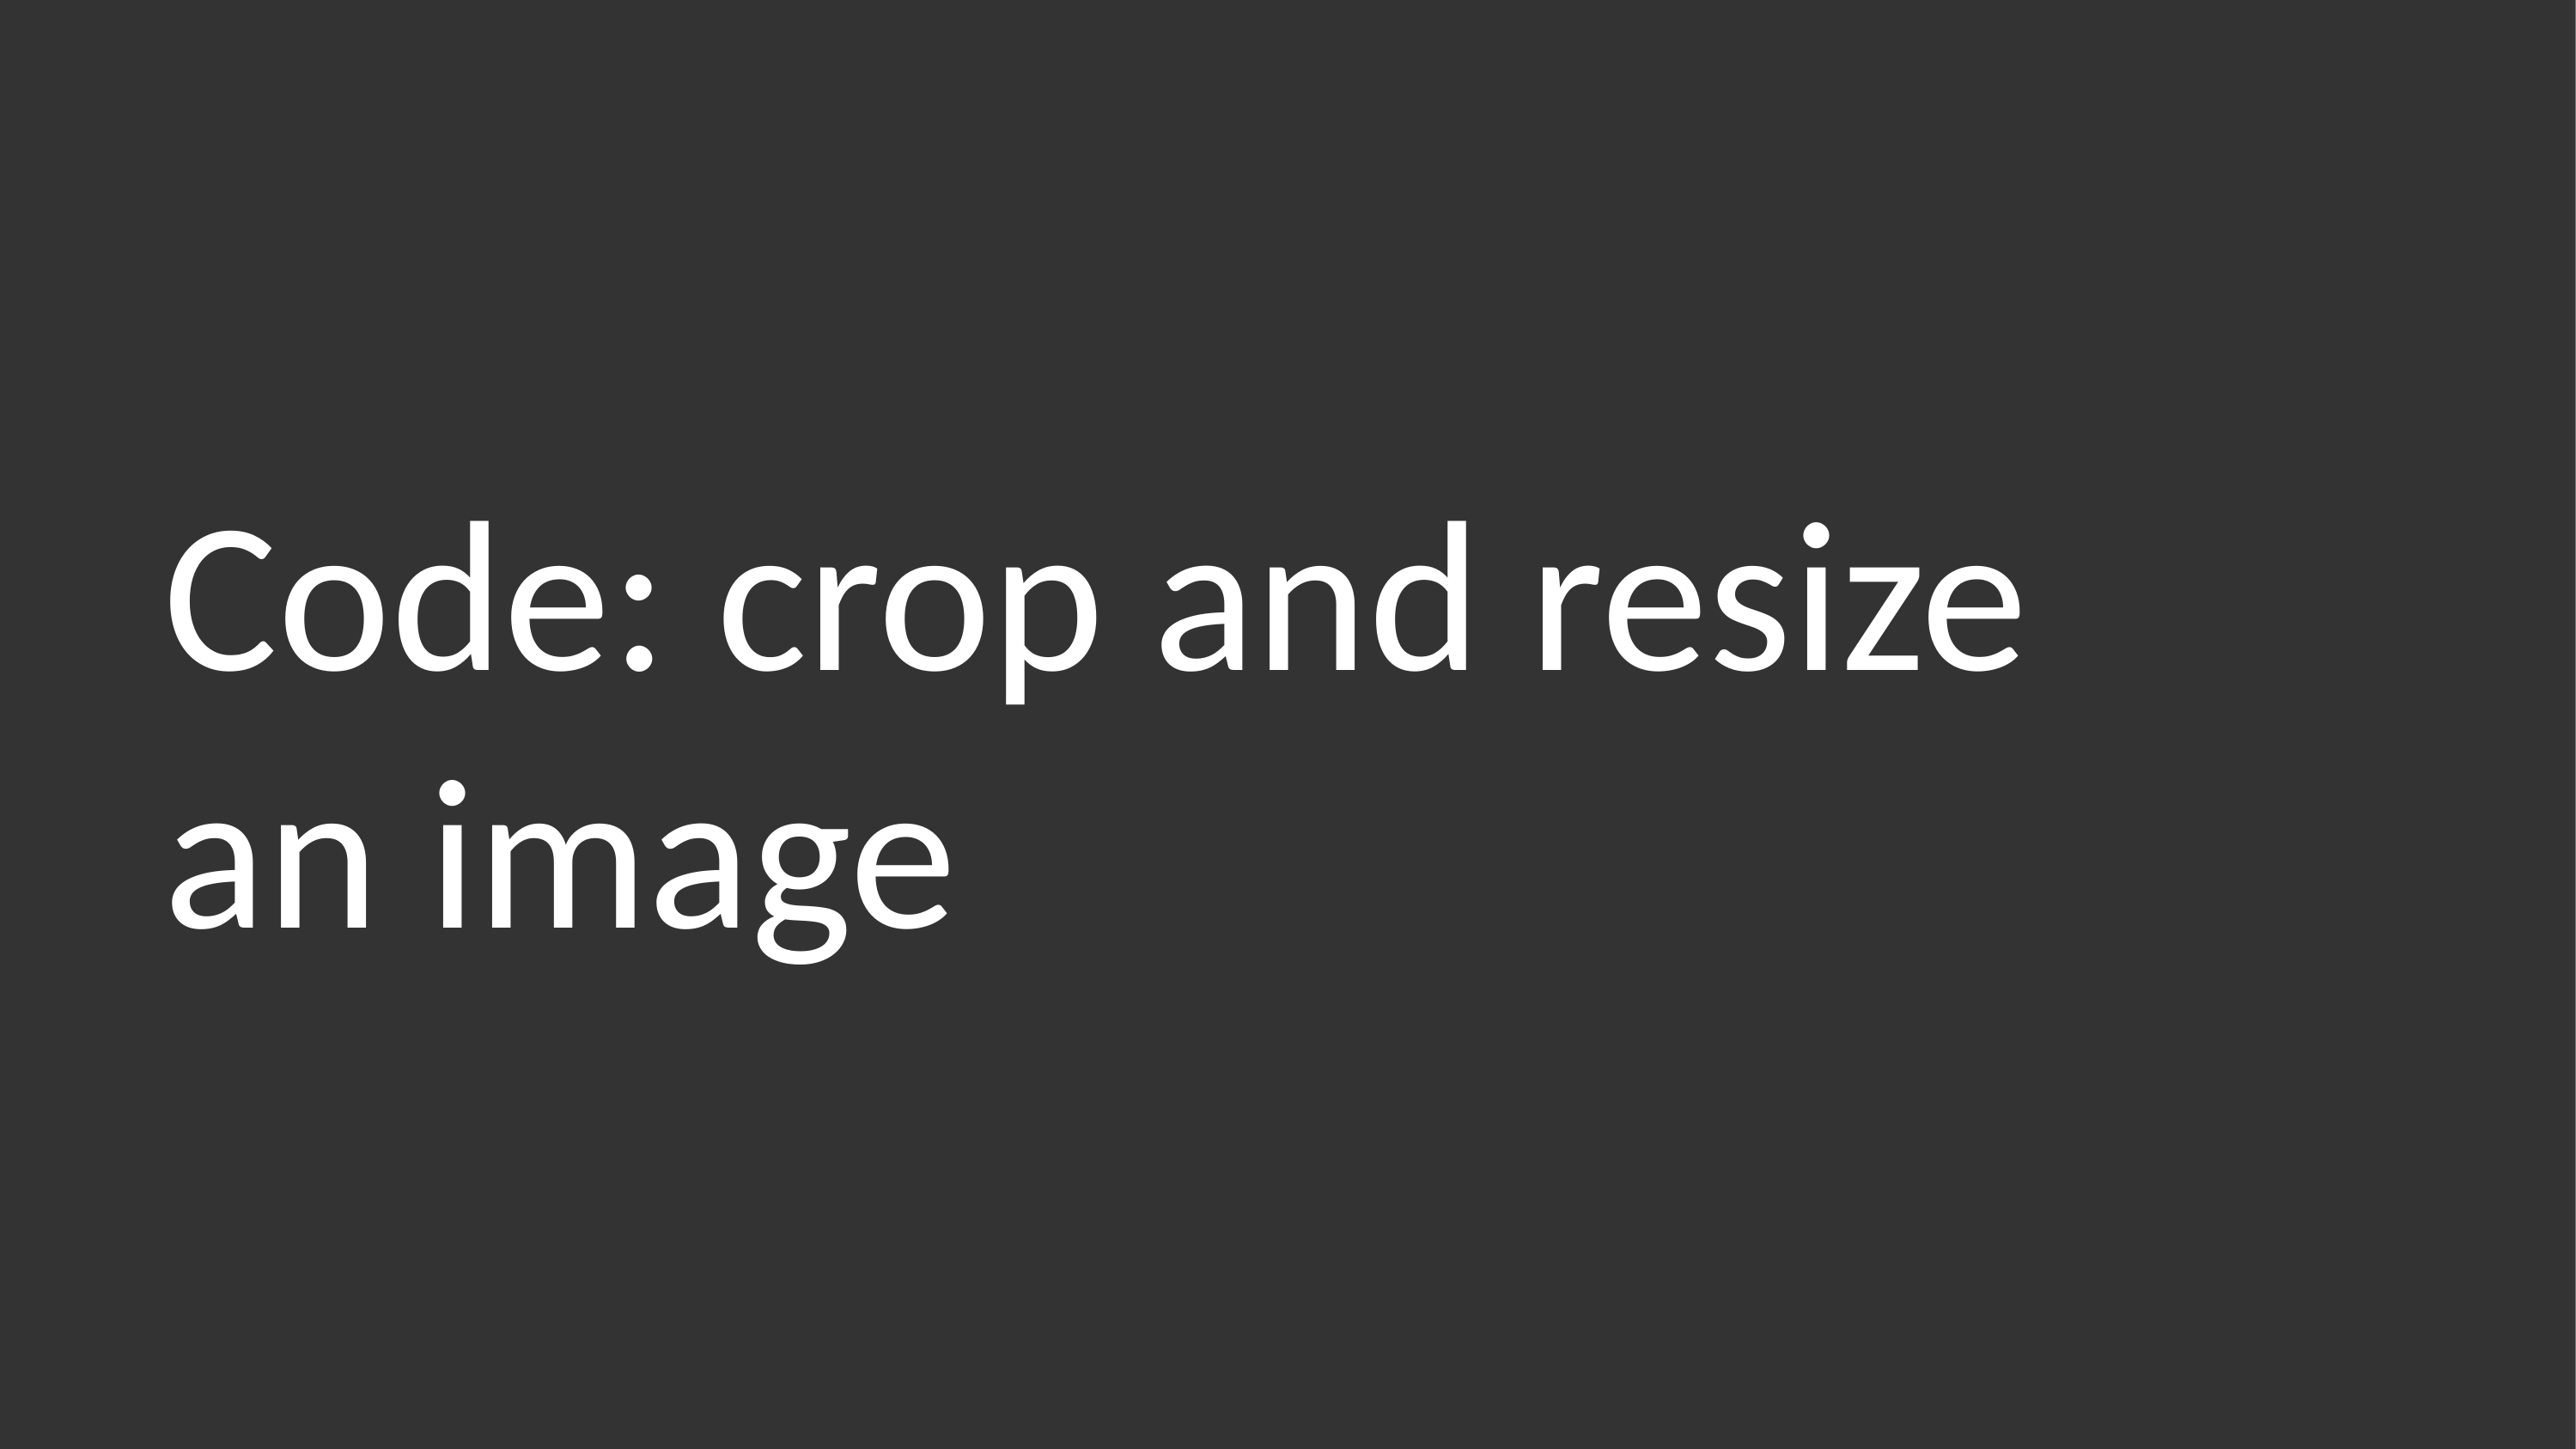

# Code: crop and resize
an image